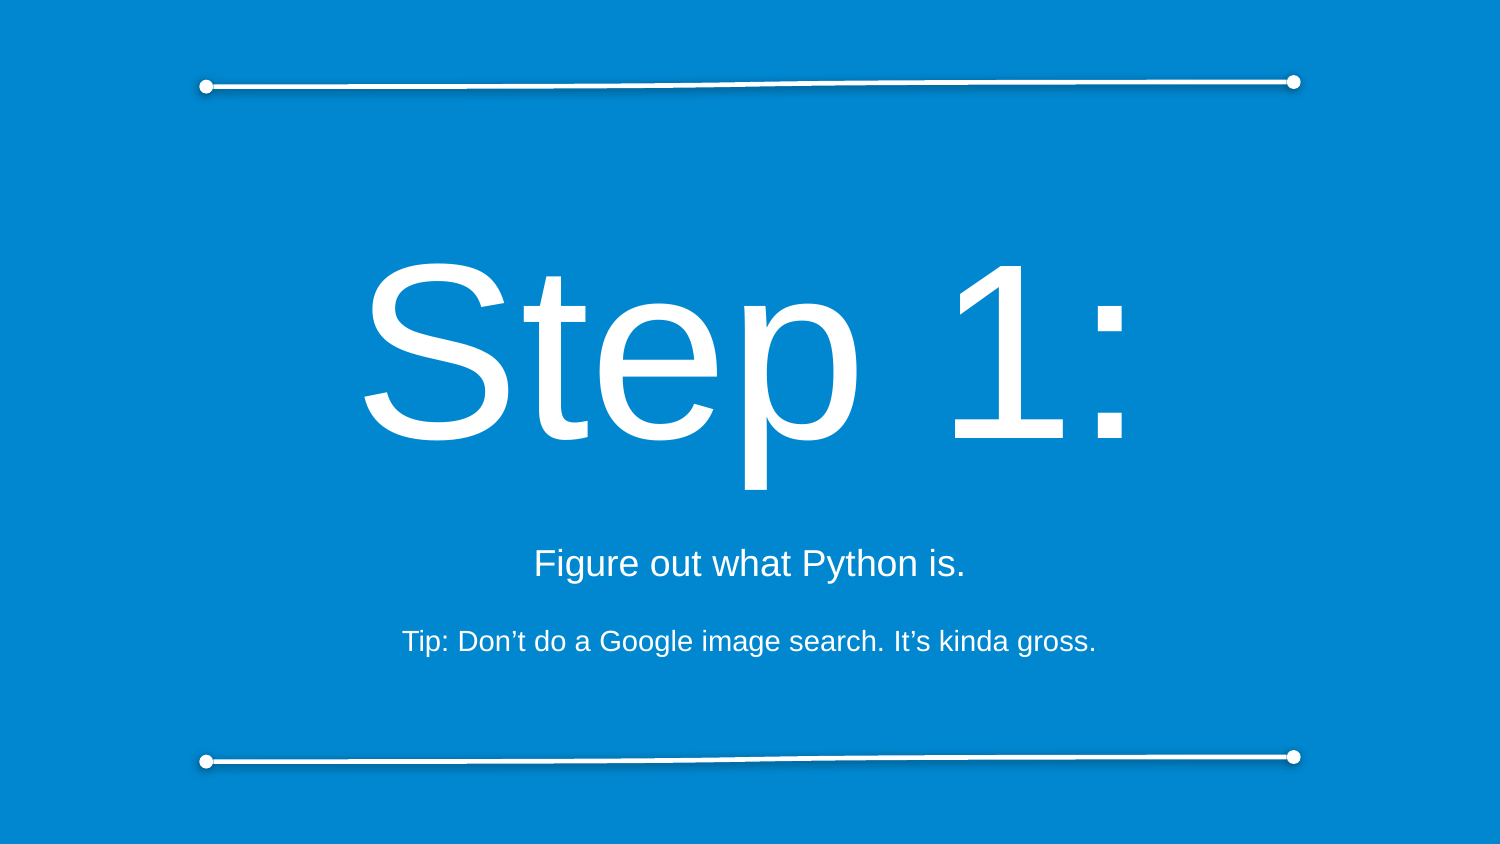

# Step 1:
Figure out what Python is.
Tip: Don’t do a Google image search. It’s kinda gross.